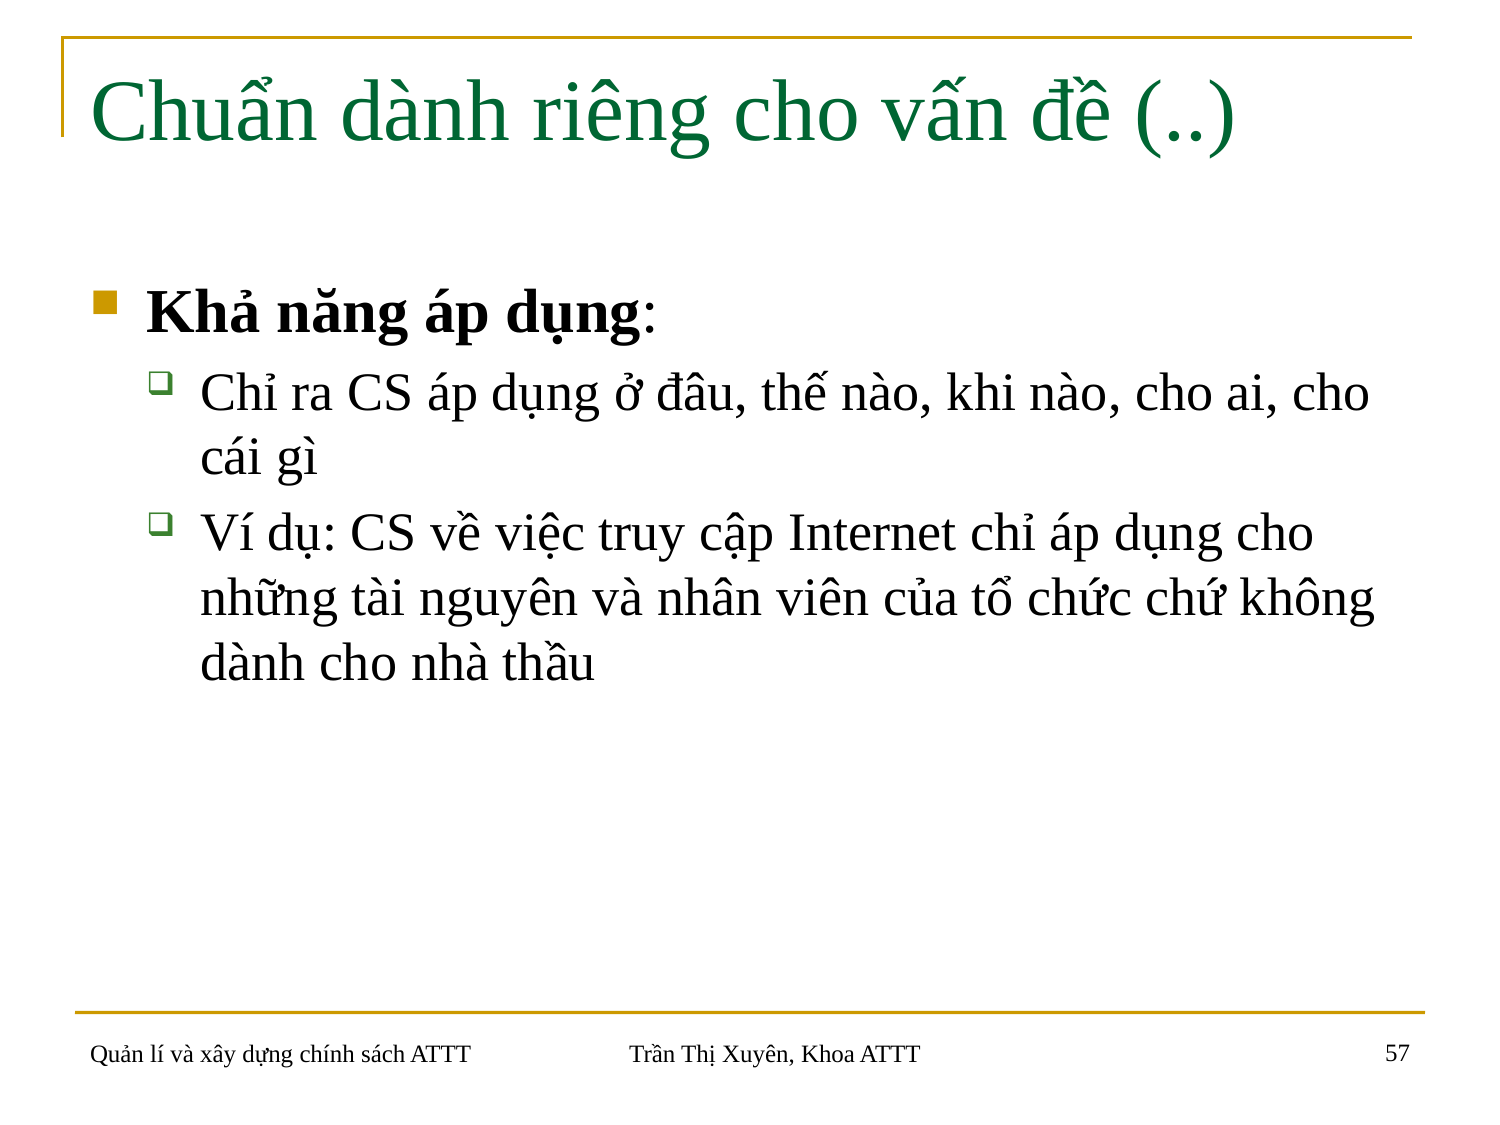

# Chuẩn dành riêng cho vấn đề (..)
Khả năng áp dụng:
Chỉ ra CS áp dụng ở đâu, thế nào, khi nào, cho ai, cho cái gì
Ví dụ: CS về việc truy cập Internet chỉ áp dụng cho những tài nguyên và nhân viên của tổ chức chứ không dành cho nhà thầu

57
Quản lí và xây dựng chính sách ATTT
Trần Thị Xuyên, Khoa ATTT